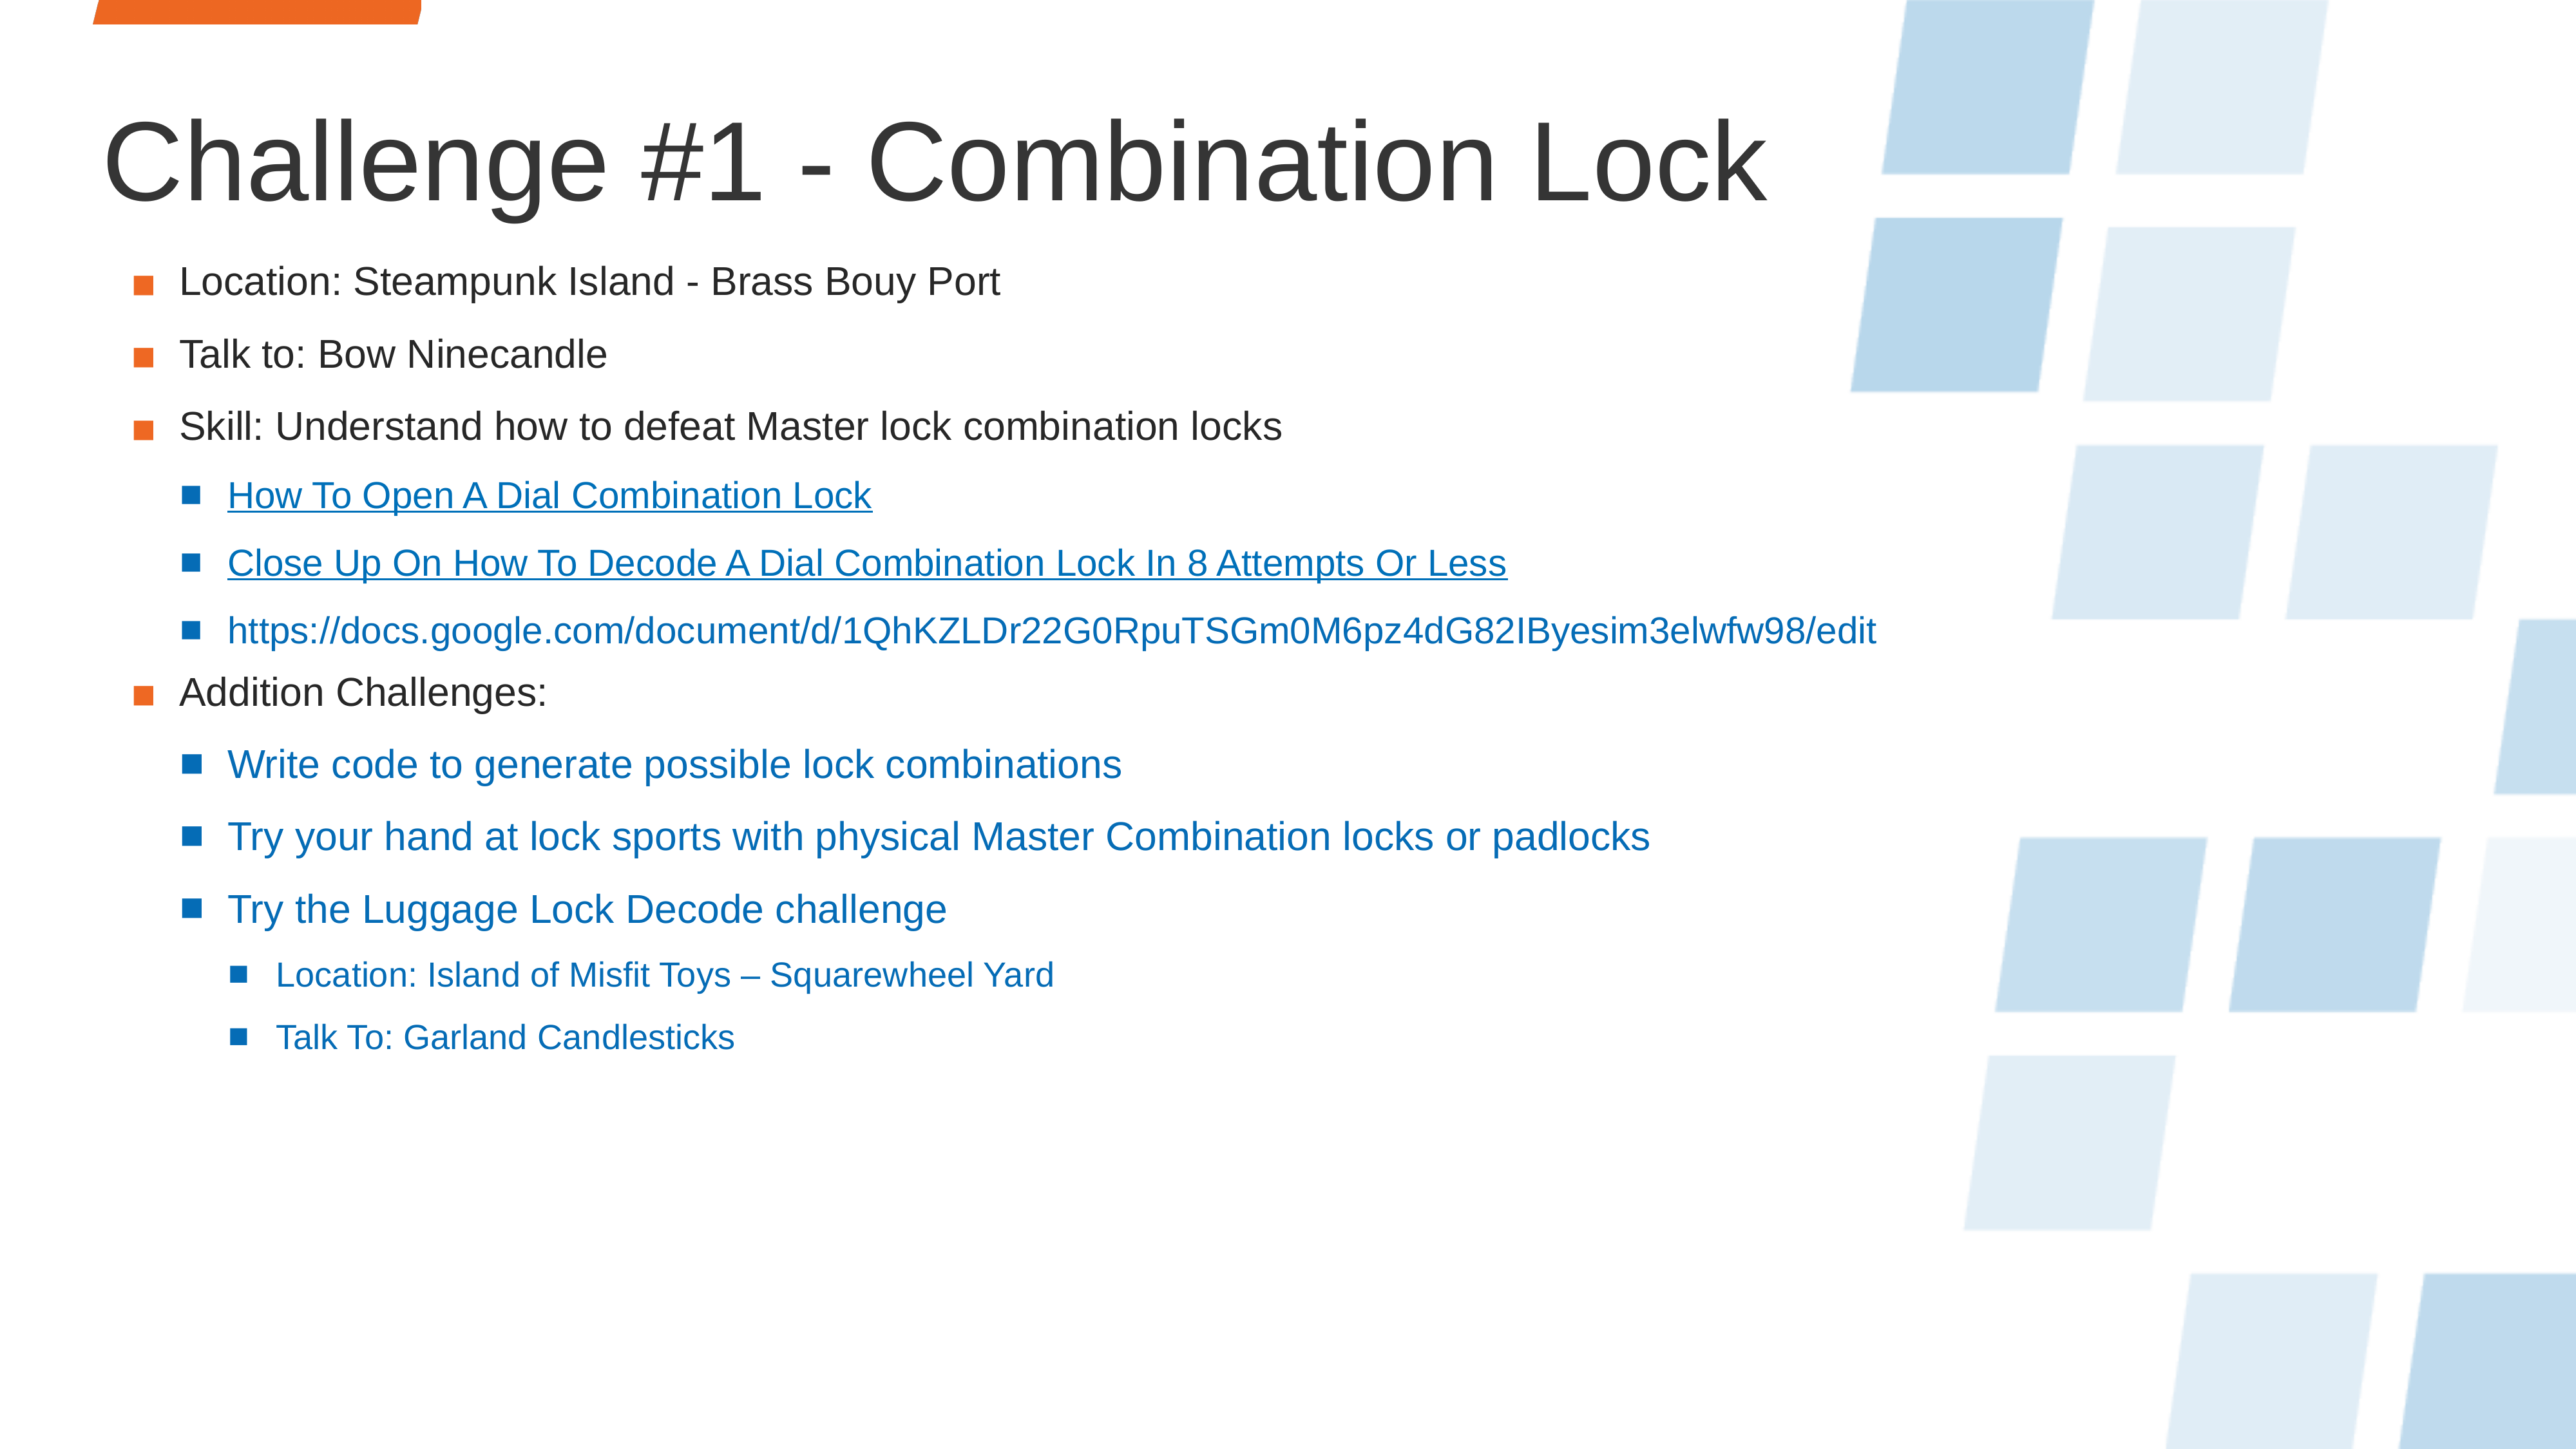

# Challenge #1 - Combination Lock
Location: Steampunk Island - Brass Bouy Port
Talk to: Bow Ninecandle
Skill: Understand how to defeat Master lock combination locks
How To Open A Dial Combination Lock
Close Up On How To Decode A Dial Combination Lock In 8 Attempts Or Less
https://docs.google.com/document/d/1QhKZLDr22G0RpuTSGm0M6pz4dG82IByesim3elwfw98/edit
Addition Challenges:
Write code to generate possible lock combinations
Try your hand at lock sports with physical Master Combination locks or padlocks
Try the Luggage Lock Decode challenge
Location: Island of Misfit Toys – Squarewheel Yard
Talk To: Garland Candlesticks